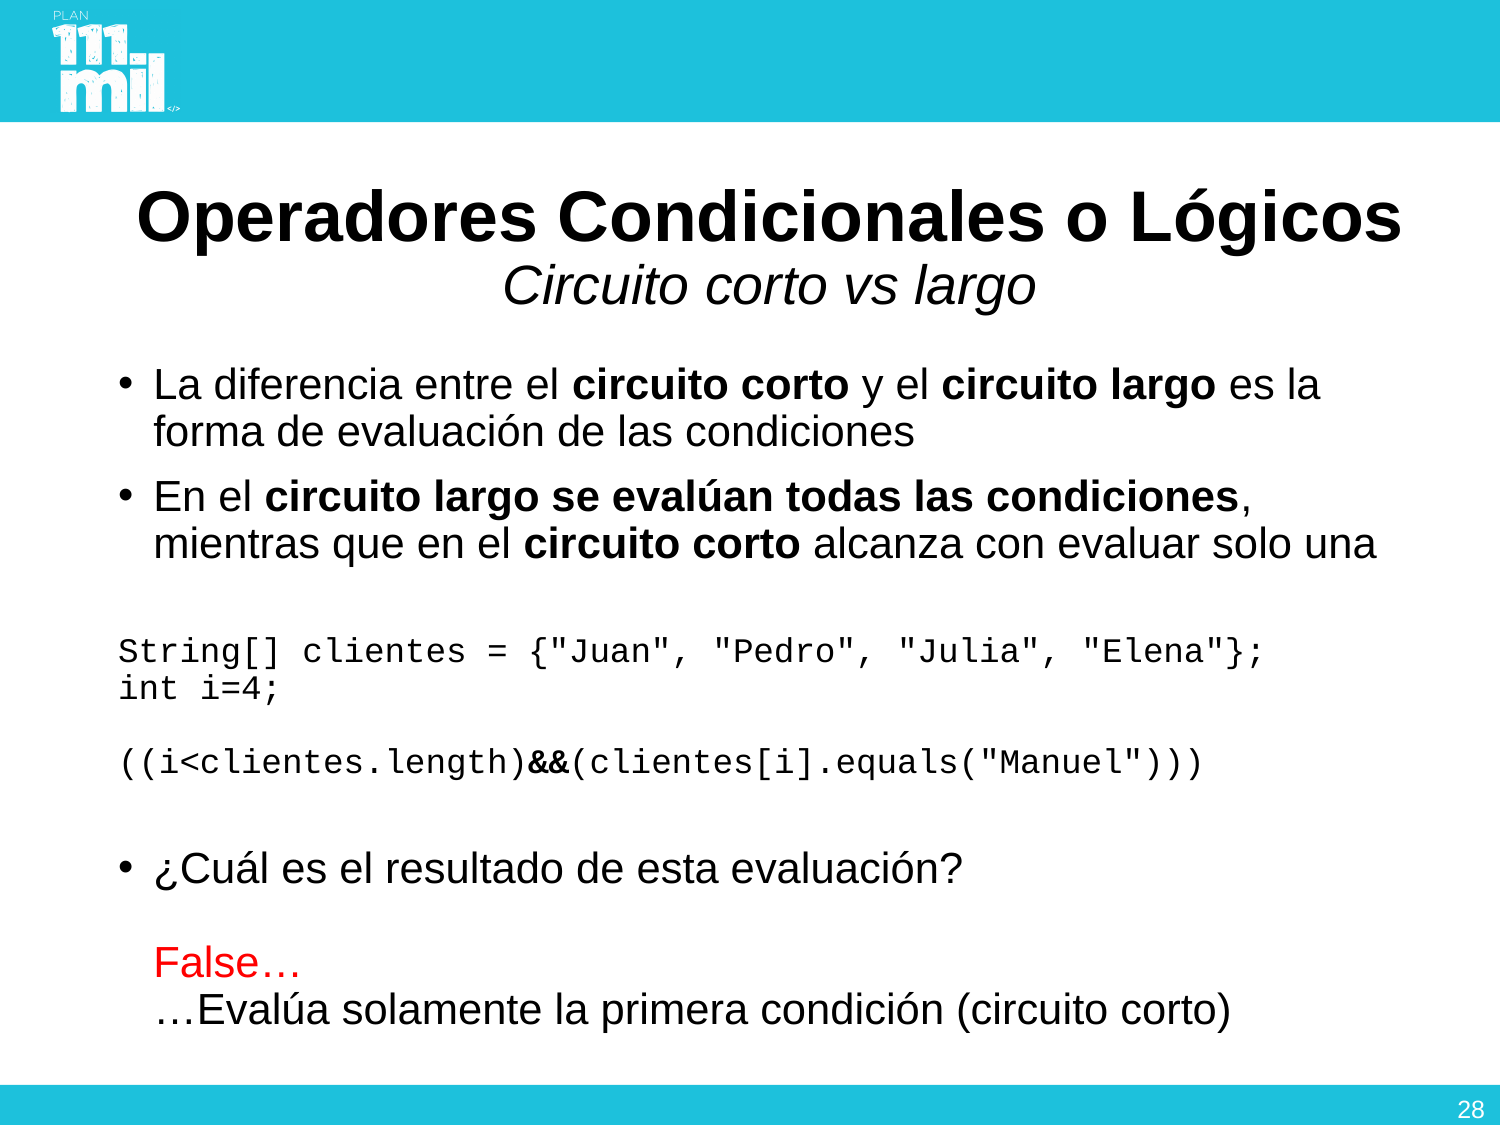

# Operadores Condicionales o Lógicos Circuito corto vs largo
La diferencia entre el circuito corto y el circuito largo es la forma de evaluación de las condiciones
En el circuito largo se evalúan todas las condiciones, mientras que en el circuito corto alcanza con evaluar solo una

String[] clientes = {"Juan", "Pedro", "Julia", "Elena"};
int i=4;

((i<clientes.length)&&(clientes[i].equals("Manuel")))

¿Cuál es el resultado de esta evaluación?

	False…
	…Evalúa solamente la primera condición (circuito corto)

28